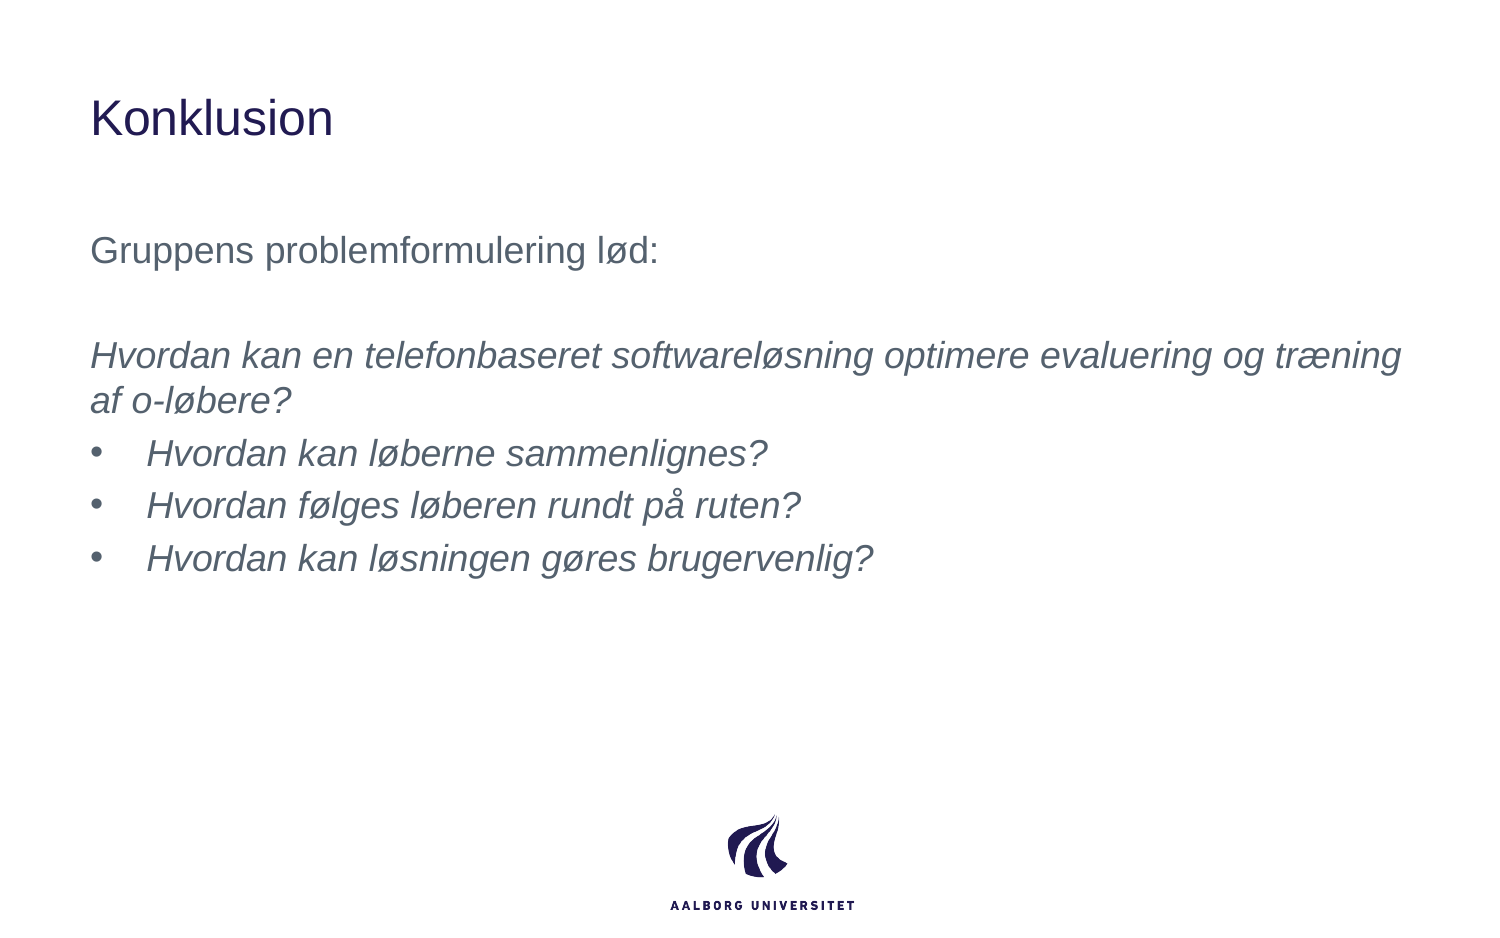

# Konklusion
Gruppens problemformulering lød:

Hvordan kan en telefonbaseret softwareløsning optimere evaluering og træning af o-løbere?
Hvordan kan løberne sammenlignes?
Hvordan følges løberen rundt på ruten?
Hvordan kan løsningen gøres brugervenlig?